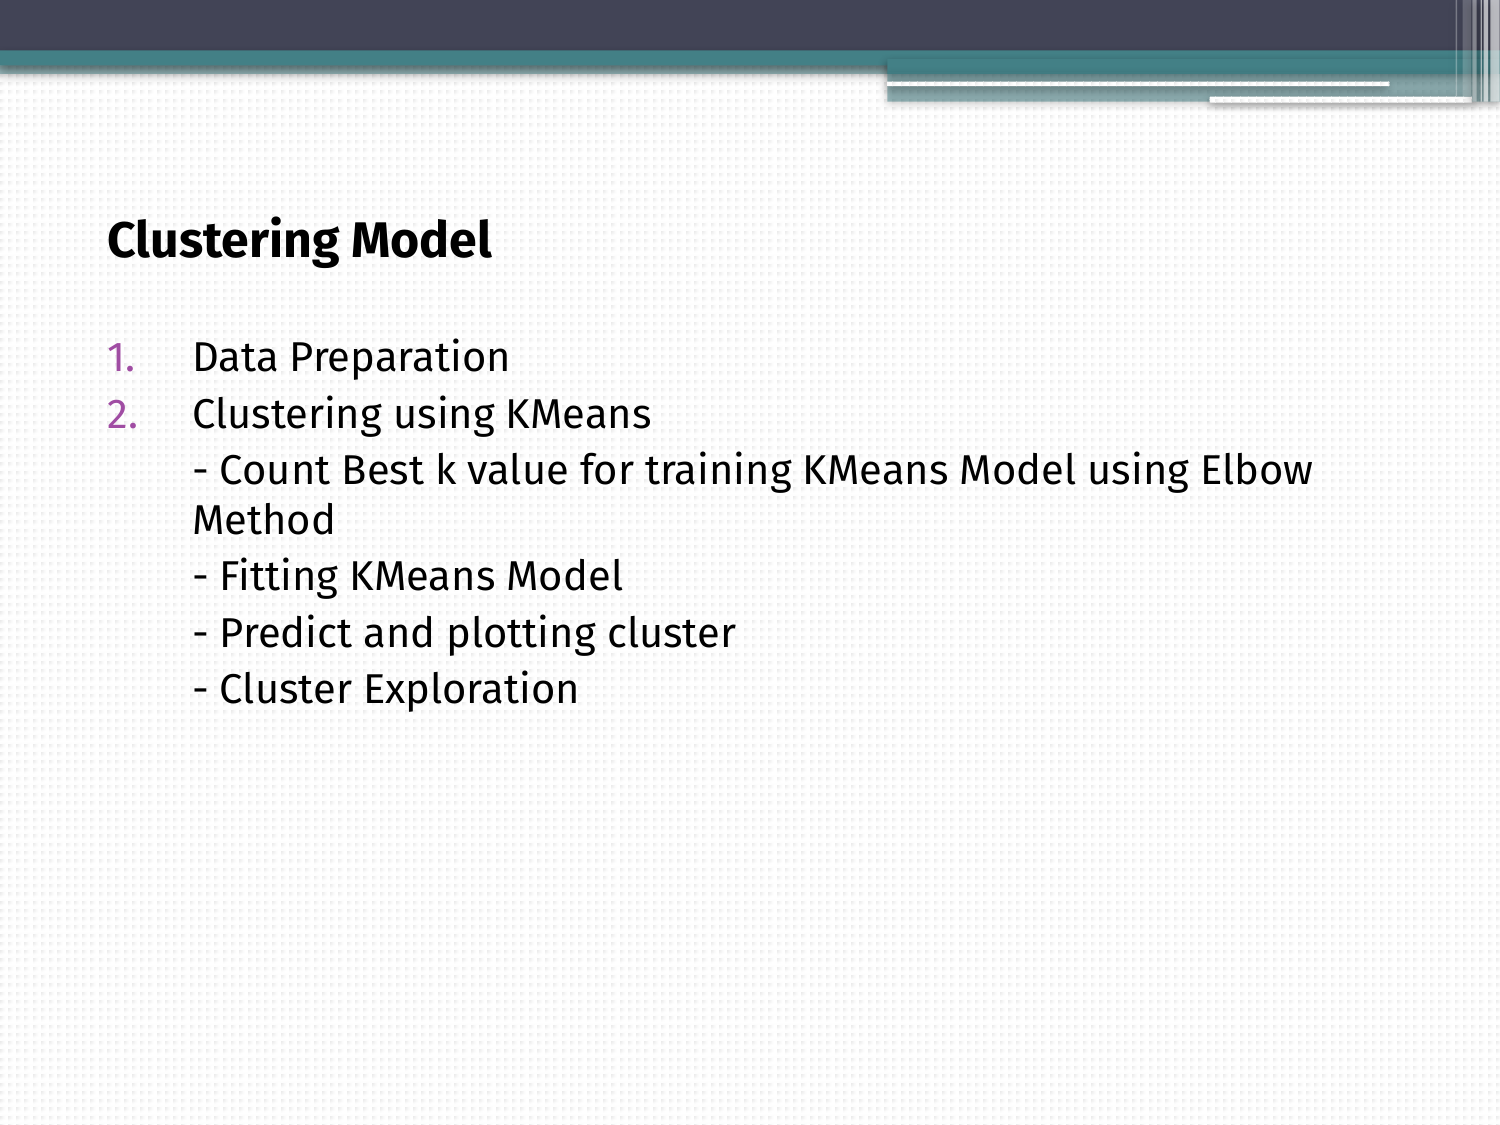

Clustering Model

Data Preparation
Clustering using KMeans
	- Count Best k value for training KMeans Model using Elbow Method
	- Fitting KMeans Model
	- Predict and plotting cluster
	- Cluster Exploration